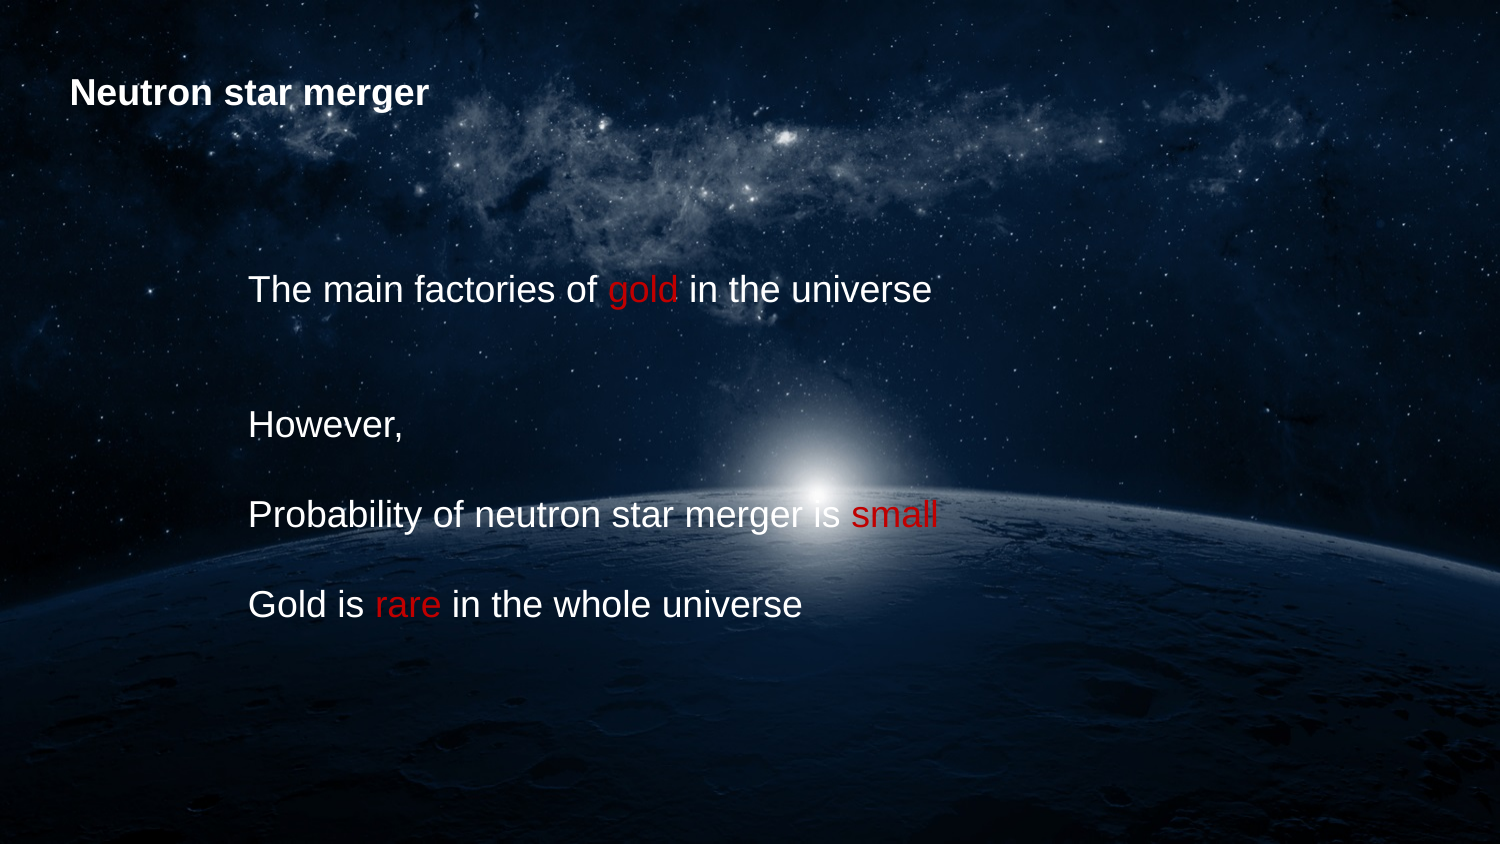

Neutron star merger
The main factories of gold in the universe

However,

Probability of neutron star merger is small

Gold is rare in the whole universe